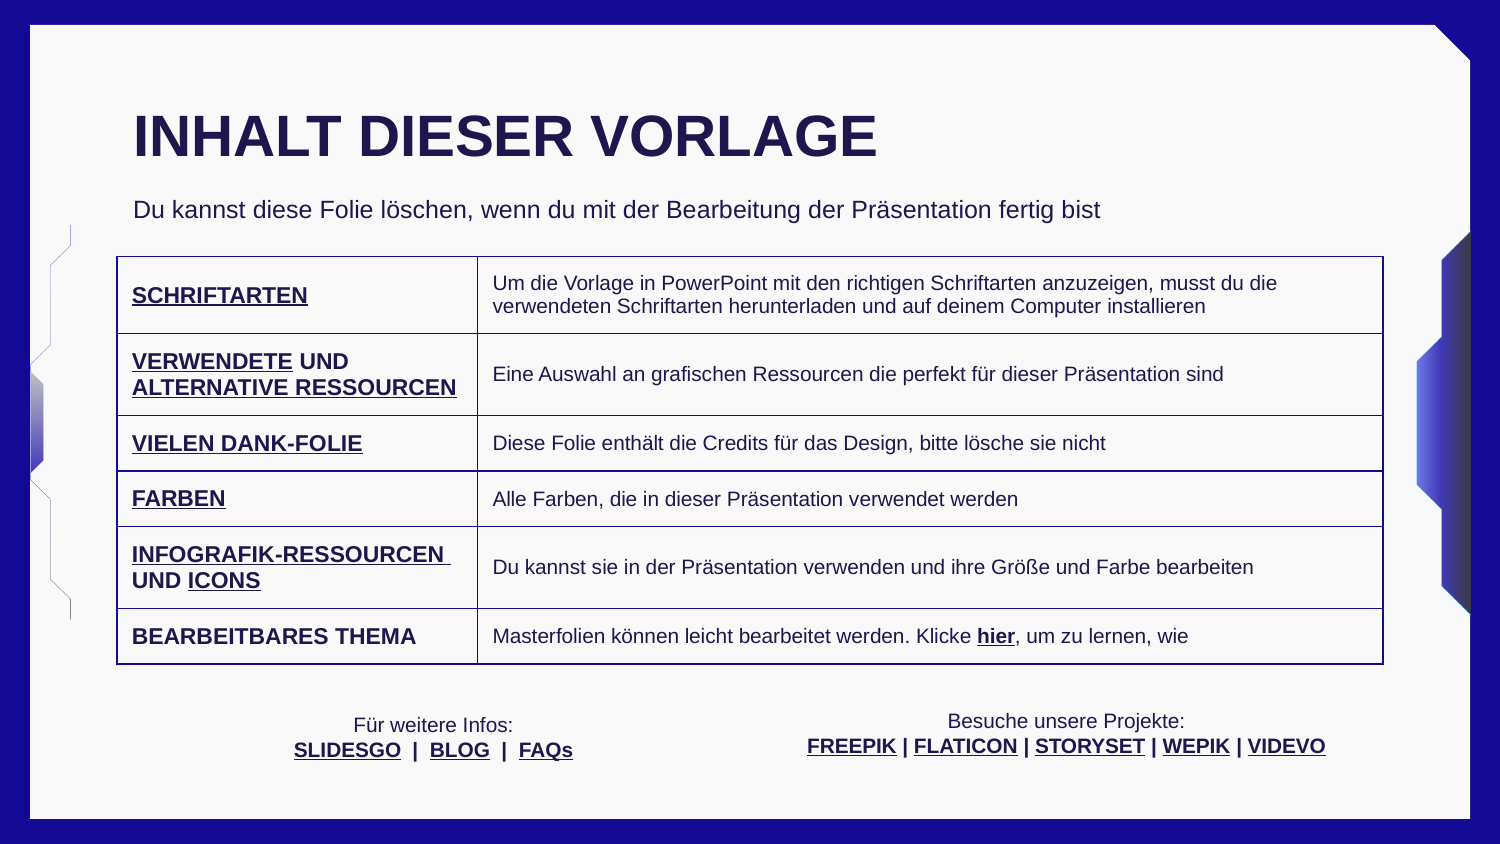

# INHALT DIESER VORLAGE
Du kannst diese Folie löschen, wenn du mit der Bearbeitung der Präsentation fertig bist
| SCHRIFTARTEN | Um die Vorlage in PowerPoint mit den richtigen Schriftarten anzuzeigen, musst du die verwendeten Schriftarten herunterladen und auf deinem Computer installieren |
| --- | --- |
| VERWENDETE UND ALTERNATIVE RESSOURCEN | Eine Auswahl an grafischen Ressourcen die perfekt für dieser Präsentation sind |
| VIELEN DANK-FOLIE | Diese Folie enthält die Credits für das Design, bitte lösche sie nicht |
| FARBEN | Alle Farben, die in dieser Präsentation verwendet werden |
| INFOGRAFIK-RESSOURCEN UND ICONS | Du kannst sie in der Präsentation verwenden und ihre Größe und Farbe bearbeiten |
| BEARBEITBARES THEMA | Masterfolien können leicht bearbeitet werden. Klicke hier, um zu lernen, wie |
Besuche unsere Projekte:
FREEPIK | FLATICON | STORYSET | WEPIK | VIDEVO
Für weitere Infos:
SLIDESGO  |  BLOG  |  FAQs